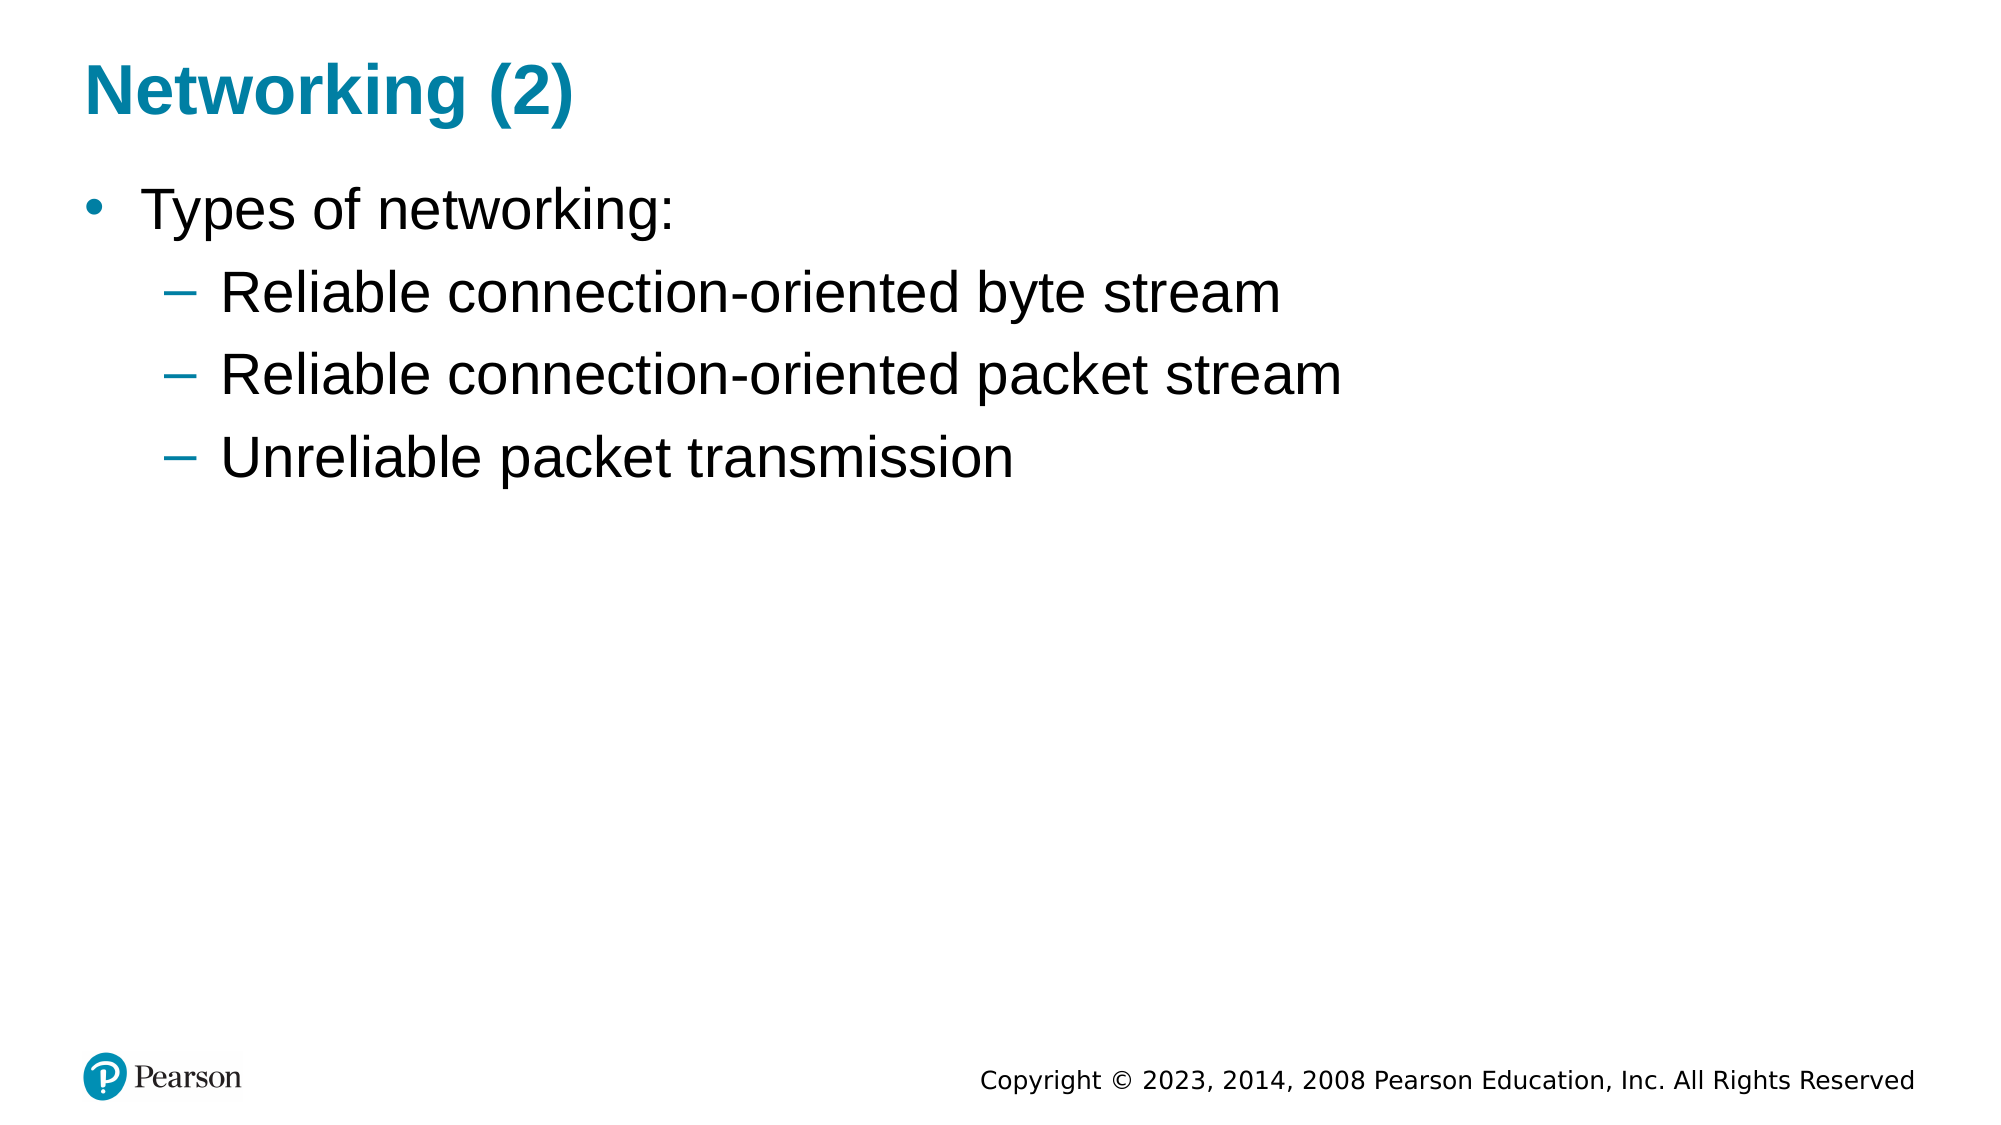

# Networking (2)
Types of networking:
Reliable connection-oriented byte stream
Reliable connection-oriented packet stream
Unreliable packet transmission